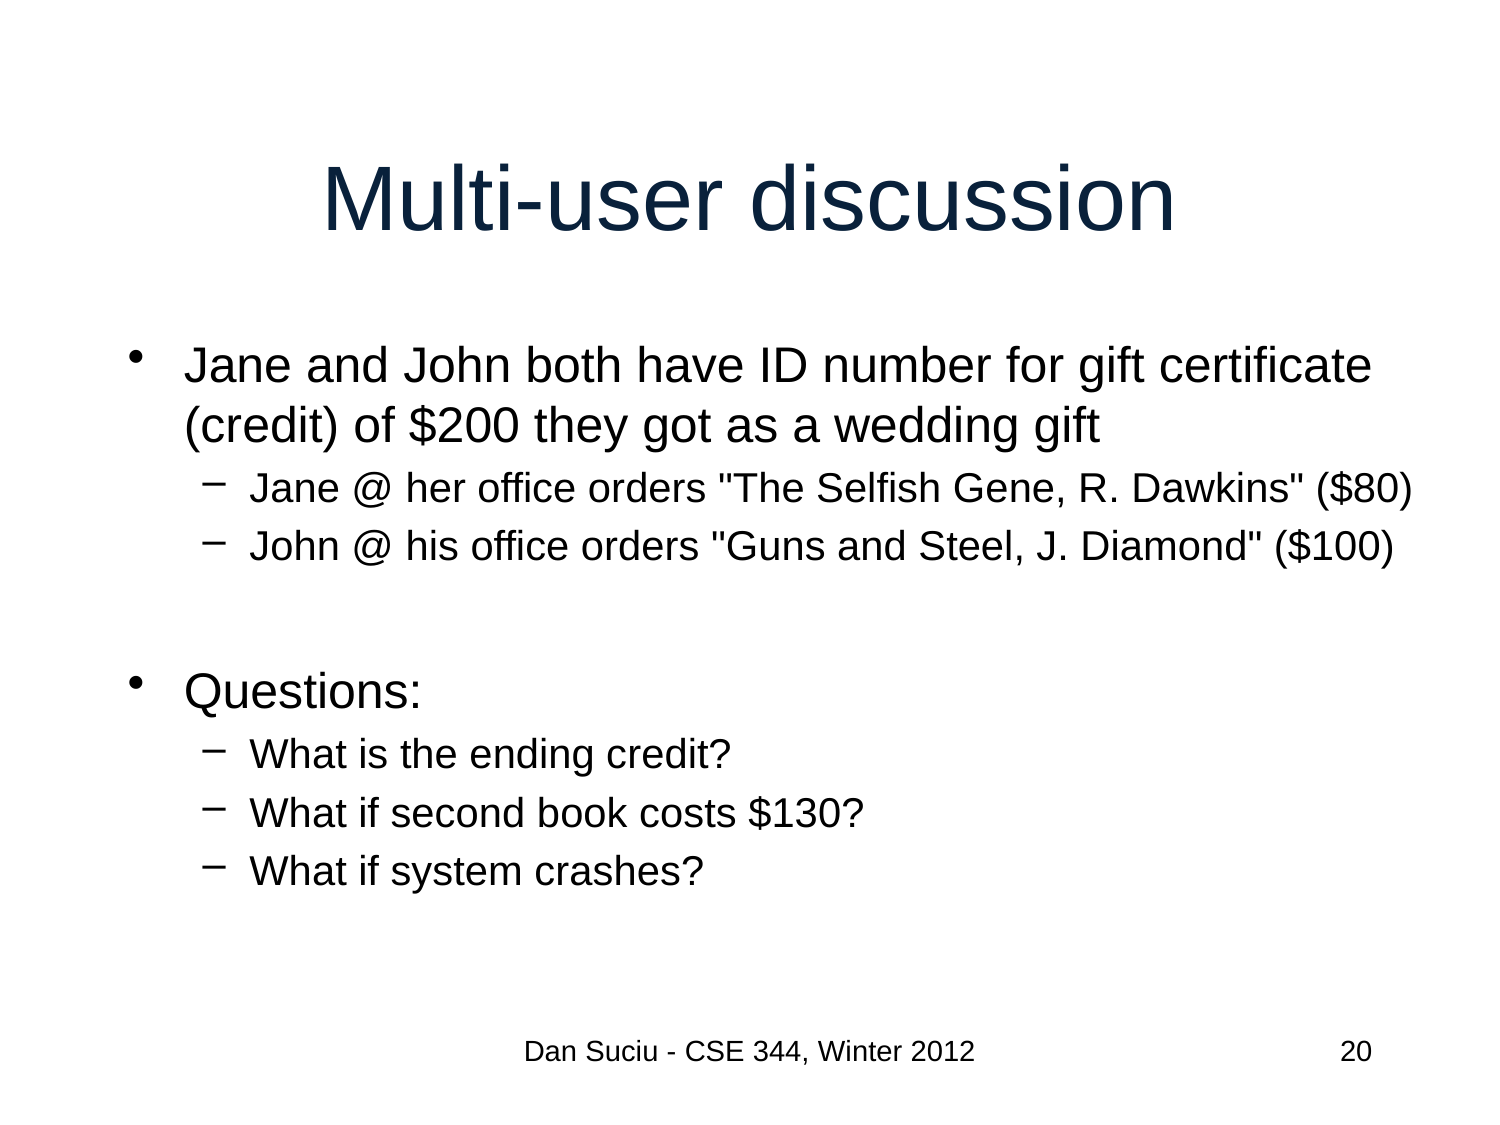

# Multi-user discussion
Jane and John both have ID number for gift certificate (credit) of $200 they got as a wedding gift
Jane @ her office orders "The Selfish Gene, R. Dawkins" ($80)
John @ his office orders "Guns and Steel, J. Diamond" ($100)

Questions:
What is the ending credit?
What if second book costs $130?
What if system crashes?
Dan Suciu - CSE 344, Winter 2012
20